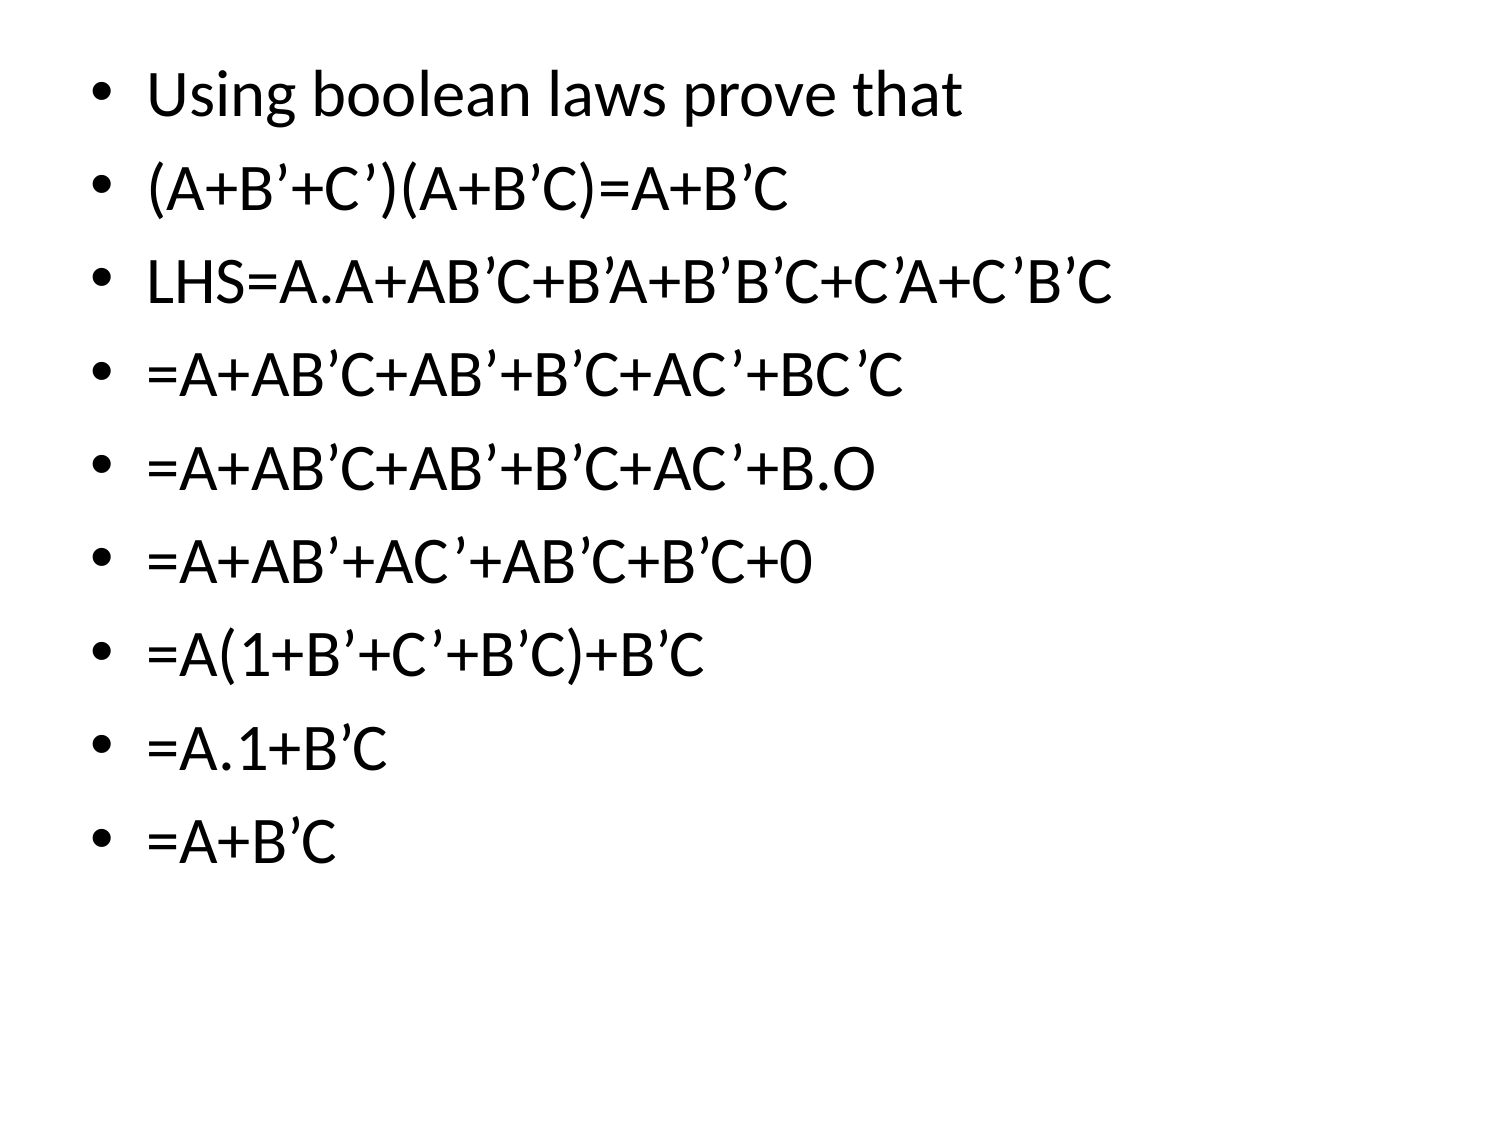

Using boolean laws prove that
(A+B’+C’)(A+B’C)=A+B’C
LHS=A.A+AB’C+B’A+B’B’C+C’A+C’B’C
=A+AB’C+AB’+B’C+AC’+BC’C
=A+AB’C+AB’+B’C+AC’+B.O
=A+AB’+AC’+AB’C+B’C+0
=A(1+B’+C’+B’C)+B’C
=A.1+B’C
=A+B’C